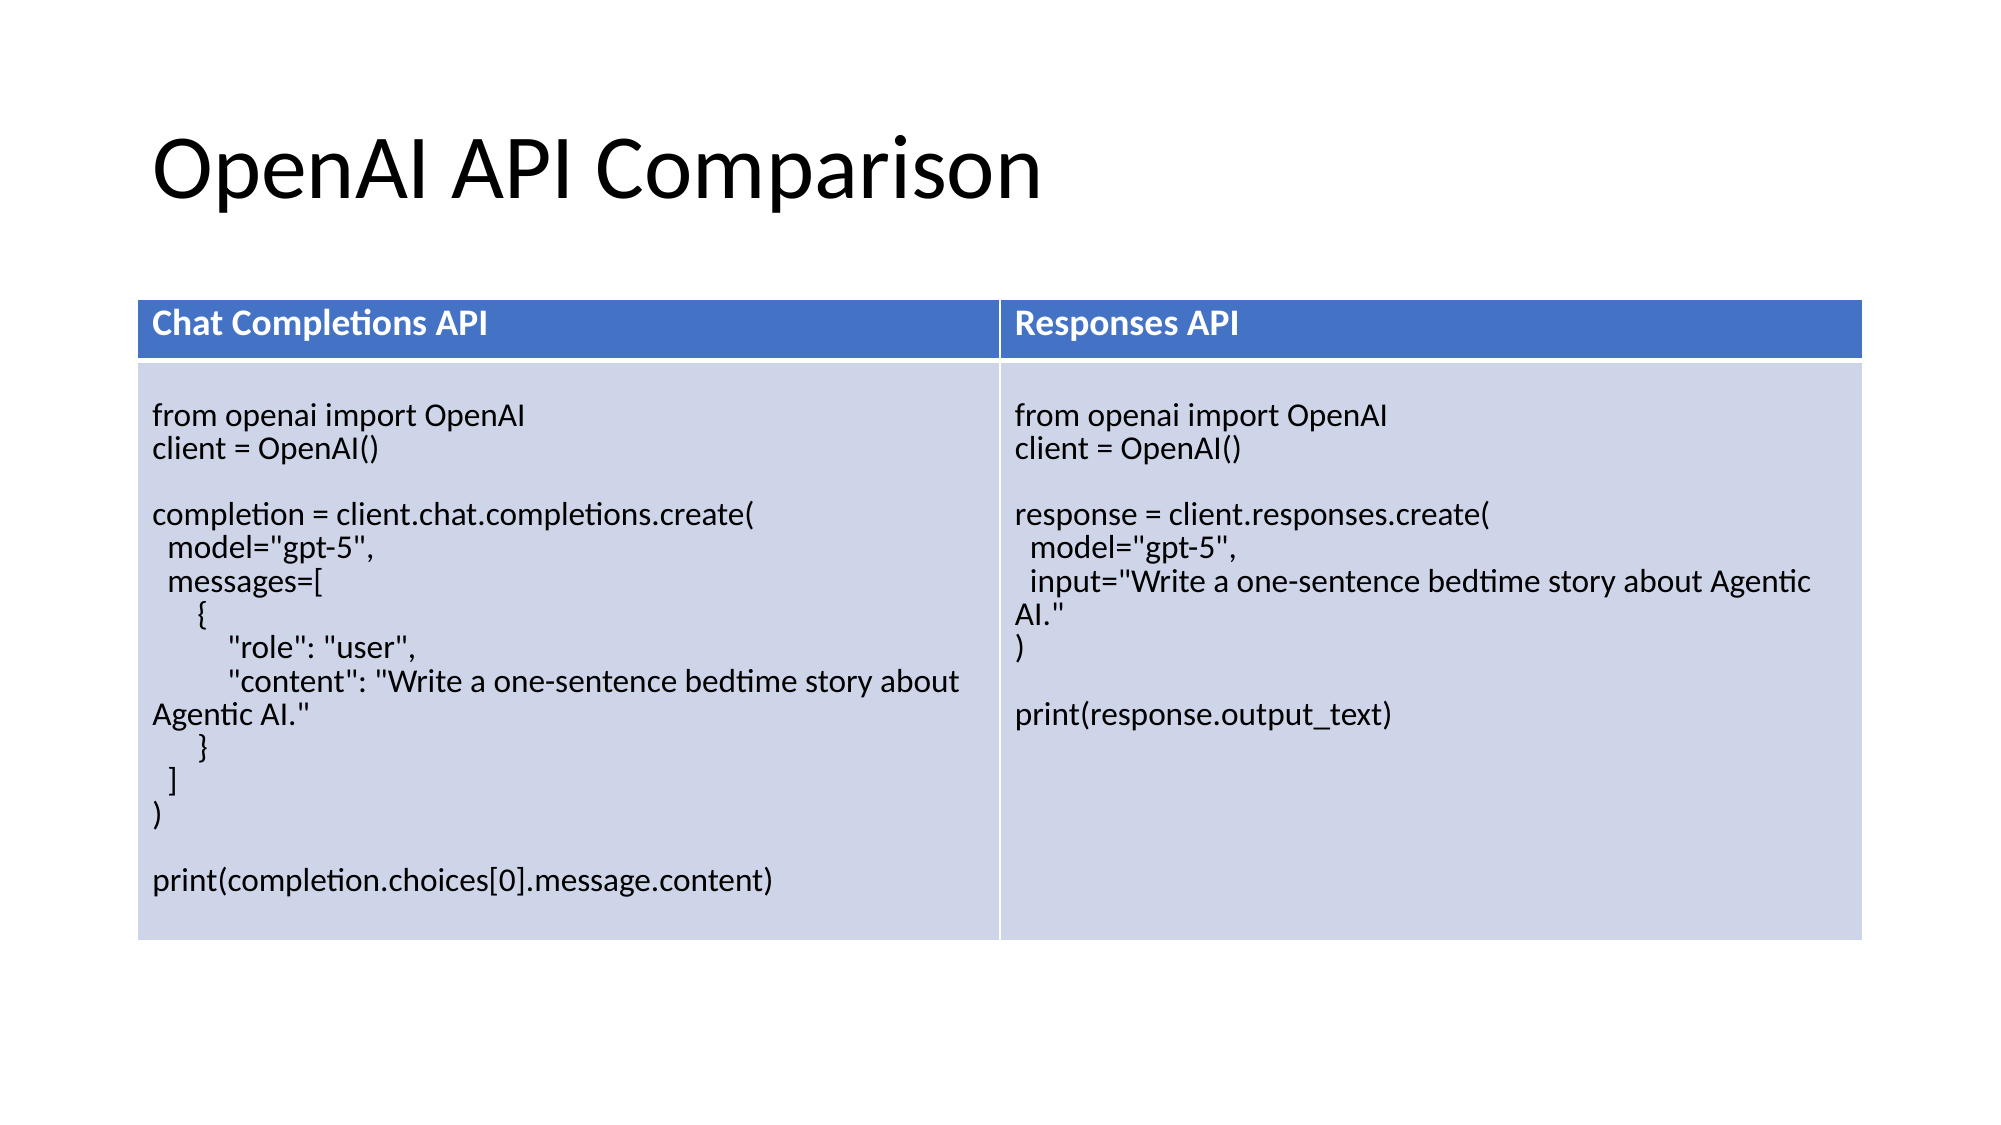

# OpenAI API Comparison
| Chat Completions API | Responses API |
| --- | --- |
| from openai import OpenAI client = OpenAI() completion = client.chat.completions.create( model="gpt-5", messages=[ { "role": "user", "content": "Write a one-sentence bedtime story about Agentic AI." } ] ) print(completion.choices[0].message.content) | from openai import OpenAI client = OpenAI() response = client.responses.create( model="gpt-5", input="Write a one-sentence bedtime story about Agentic AI." ) print(response.output\_text) |